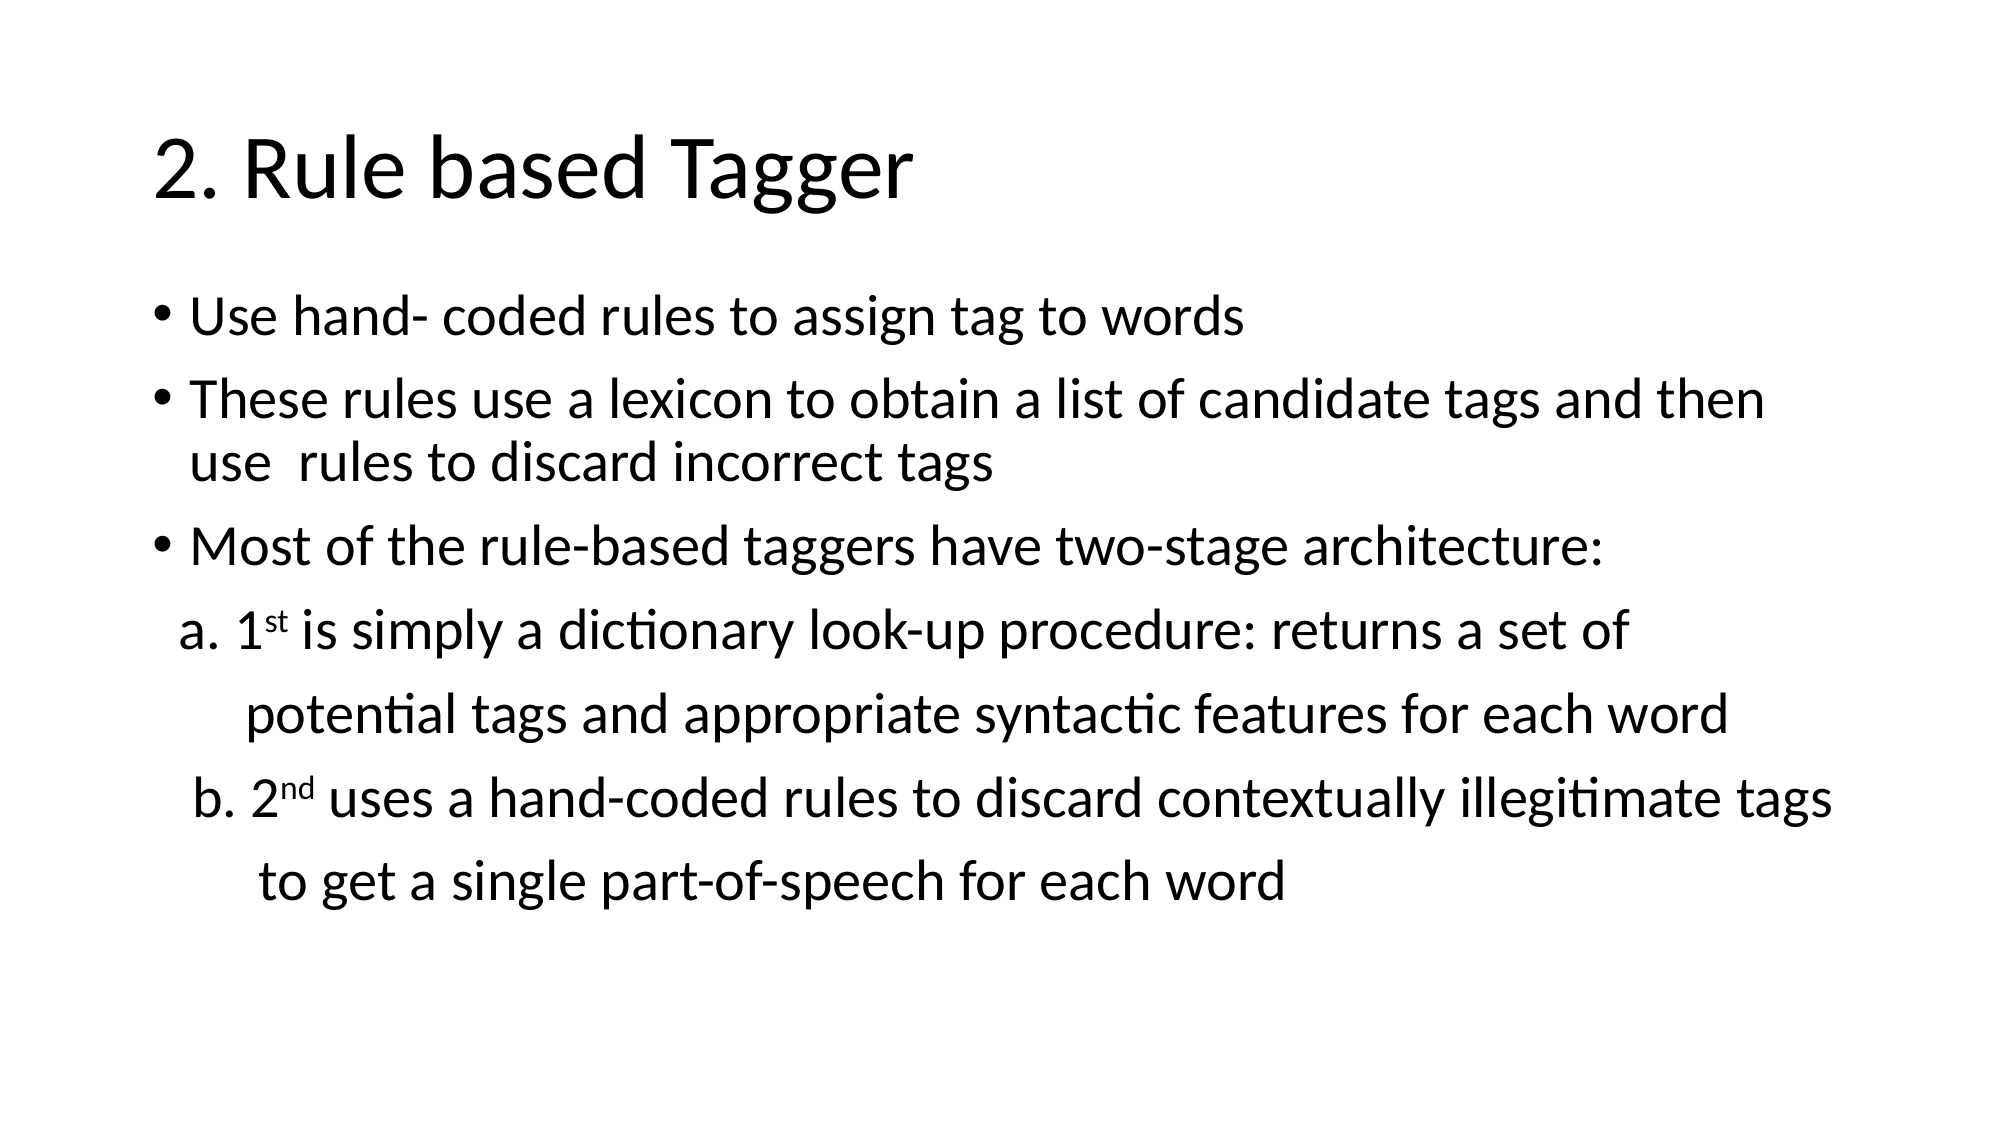

# 2. Rule based Tagger
Use hand- coded rules to assign tag to words
These rules use a lexicon to obtain a list of candidate tags and then use  rules to discard incorrect tags
Most of the rule-based taggers have two-stage architecture:
  a. 1st is simply a dictionary look-up procedure: returns a set of
       potential tags and appropriate syntactic features for each word
   b. 2nd uses a hand-coded rules to discard contextually illegitimate tags
        to get a single part-of-speech for each word